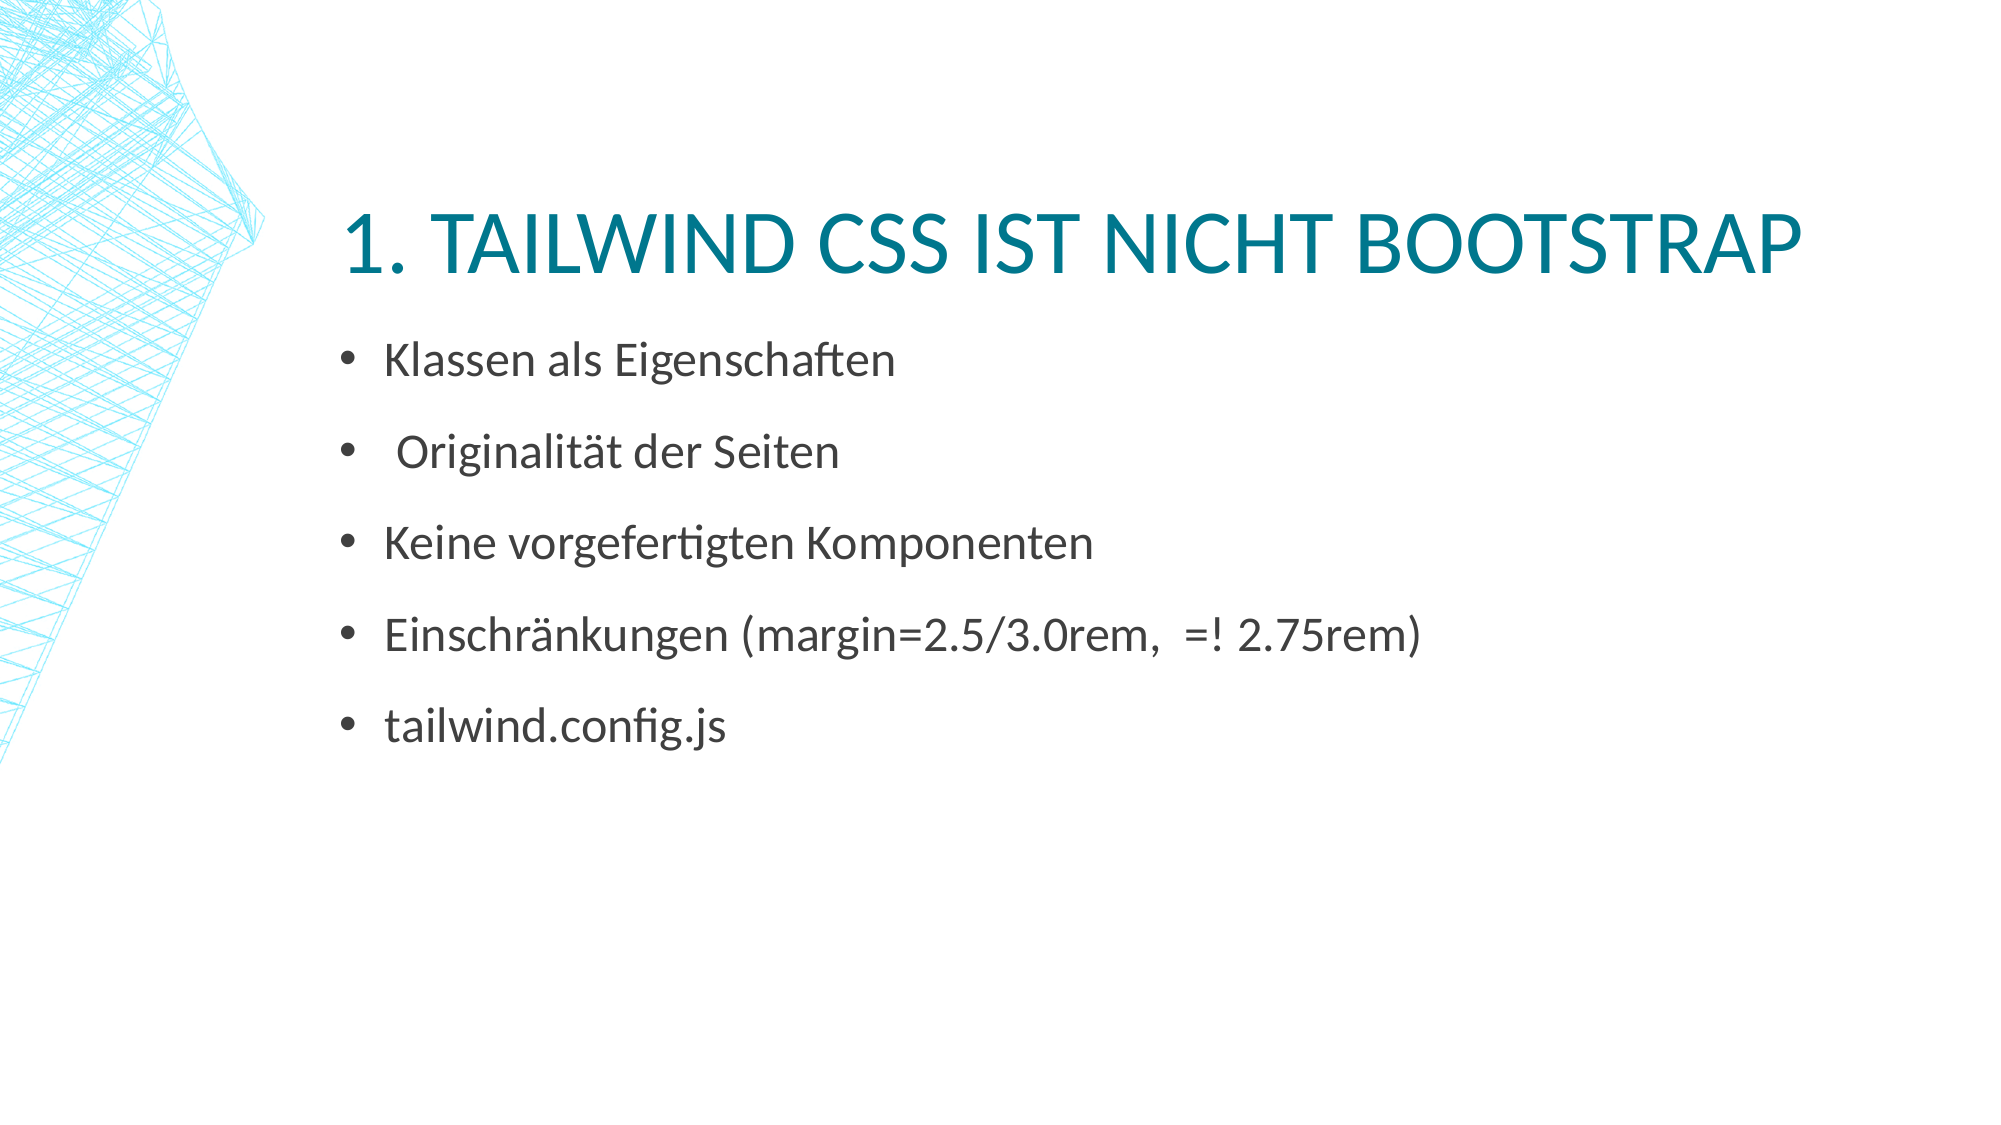

# 1. Tailwind CSS ist nicht Bootstrap
Klassen als Eigenschaften
 Originalität der Seiten
Keine vorgefertigten Komponenten
Einschränkungen (margin=2.5/3.0rem,  =! 2.75rem)
tailwind.config.js